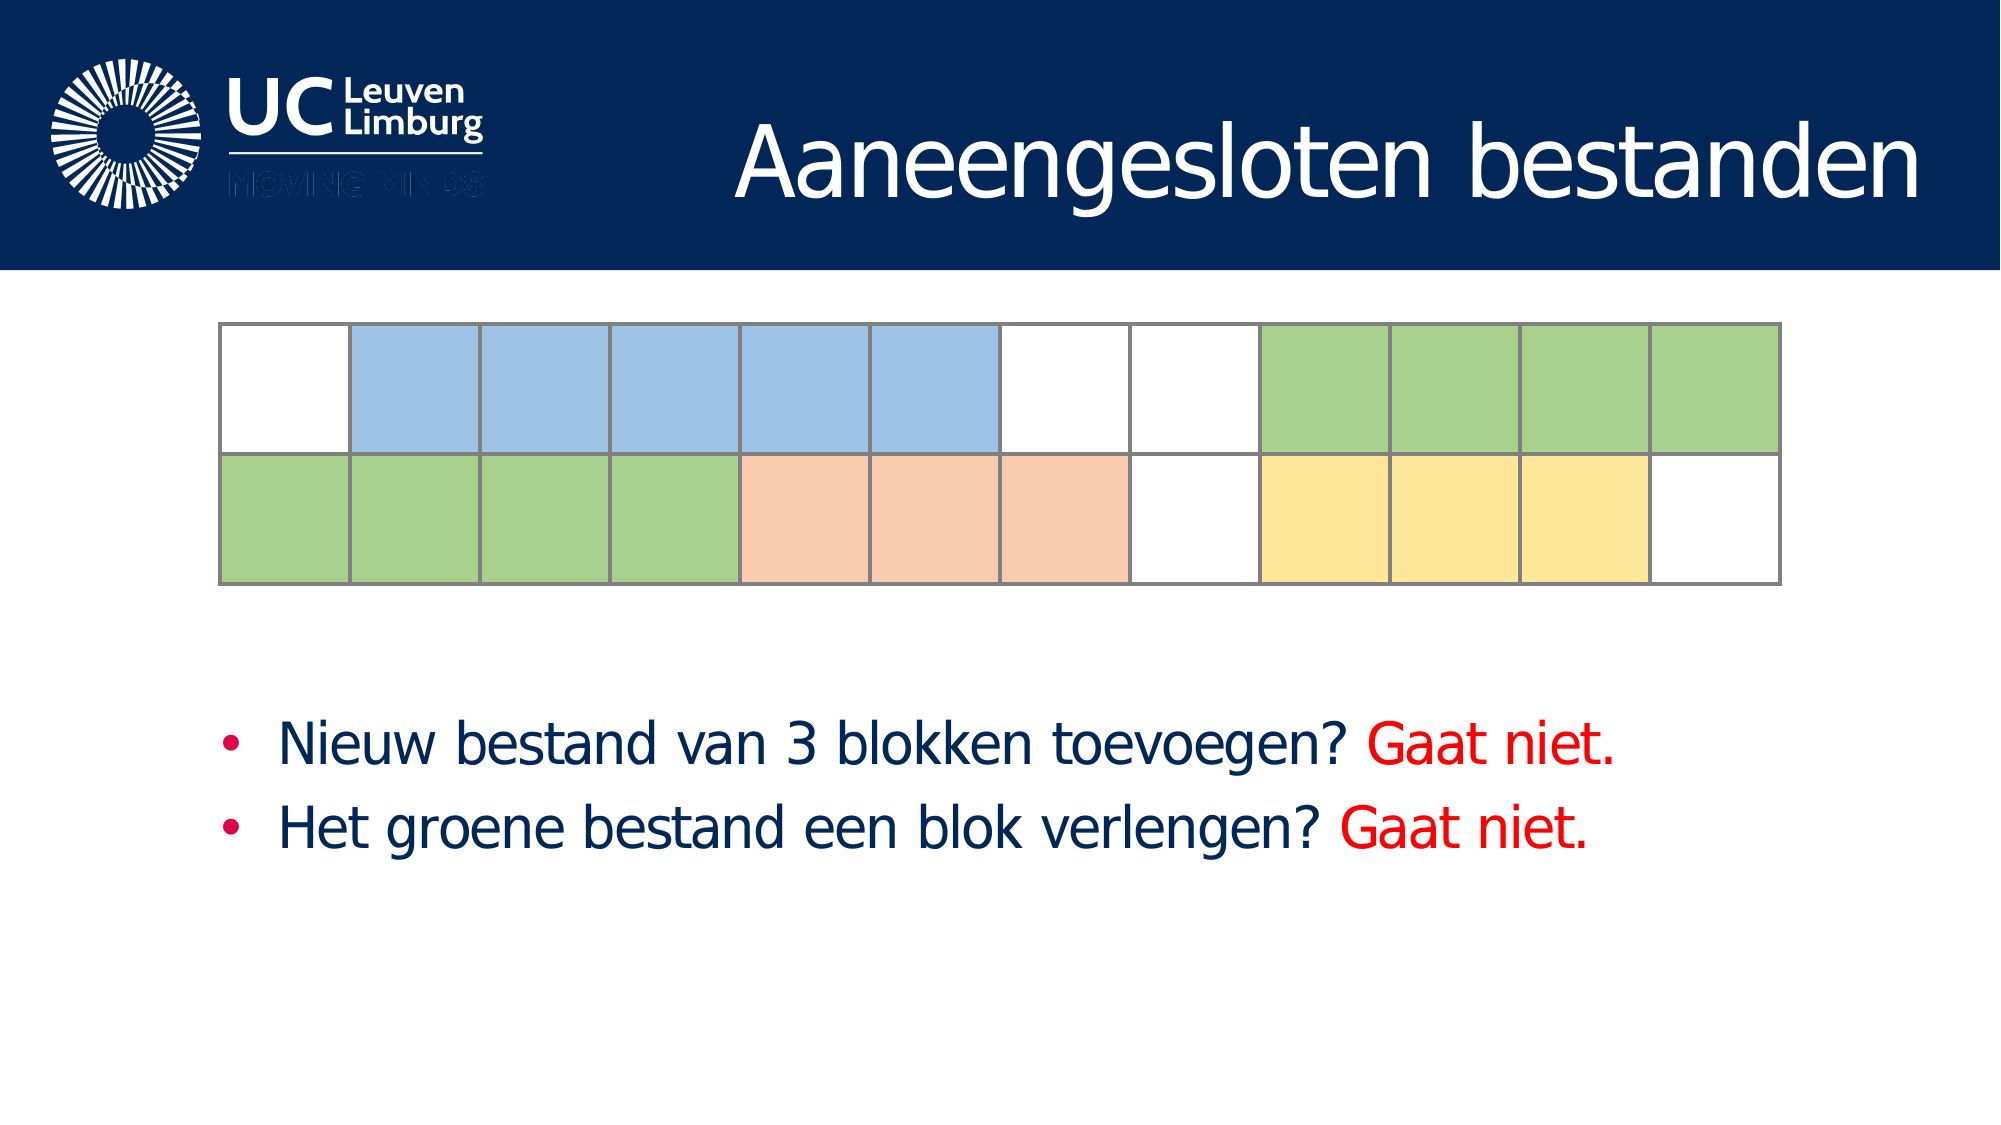

# Aaneengesloten bestanden

Nieuw bestand van 3 blokken toevoegen? Gaat niet.
Het groene bestand een blok verlengen? Gaat niet.